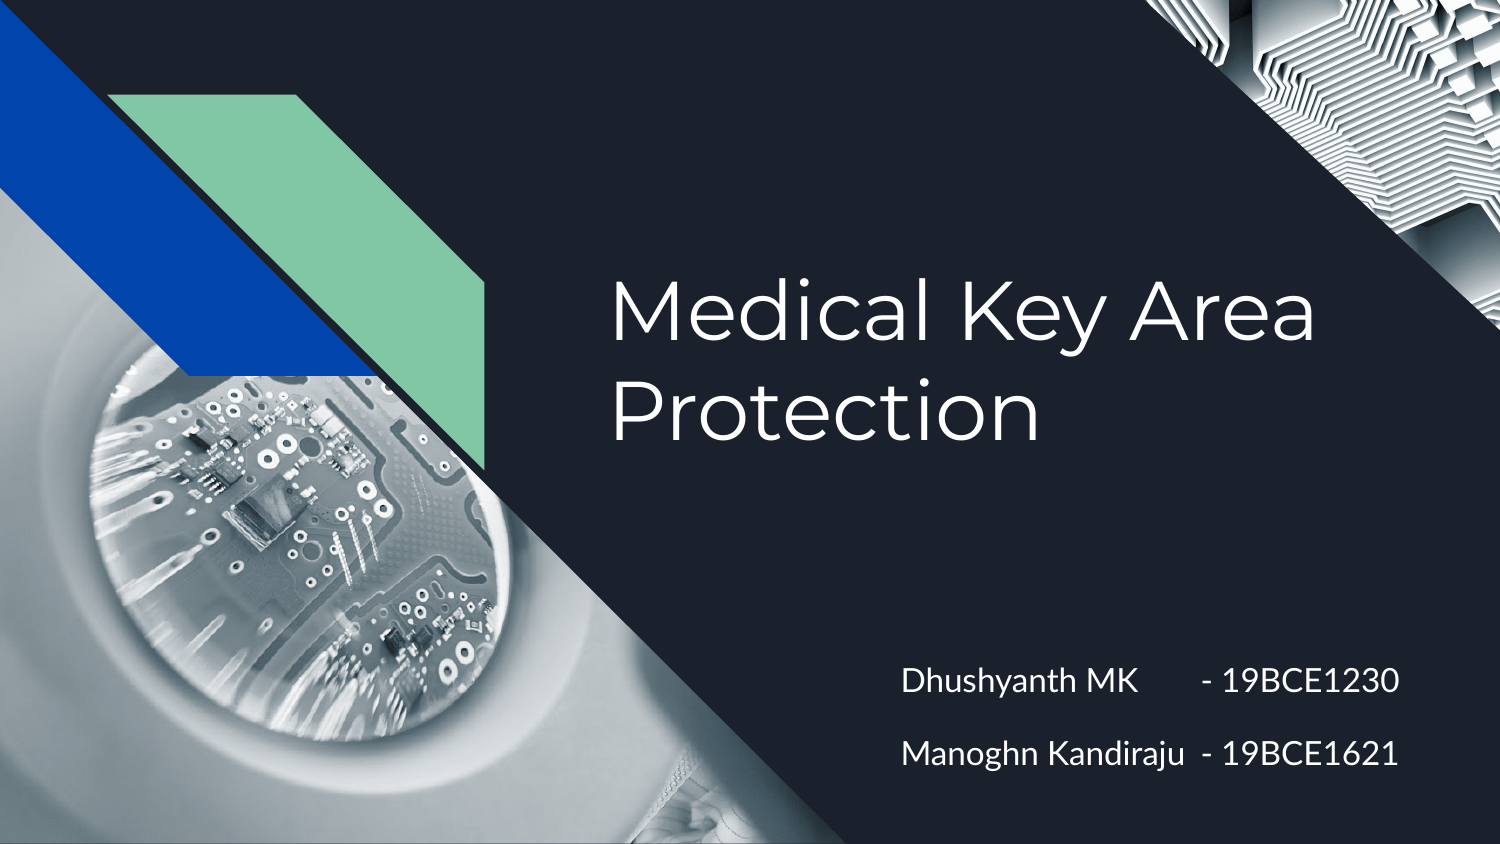

# Medical Key Area Protection
Dhushyanth MK	- 19BCE1230
Manoghn Kandiraju	- 19BCE1621